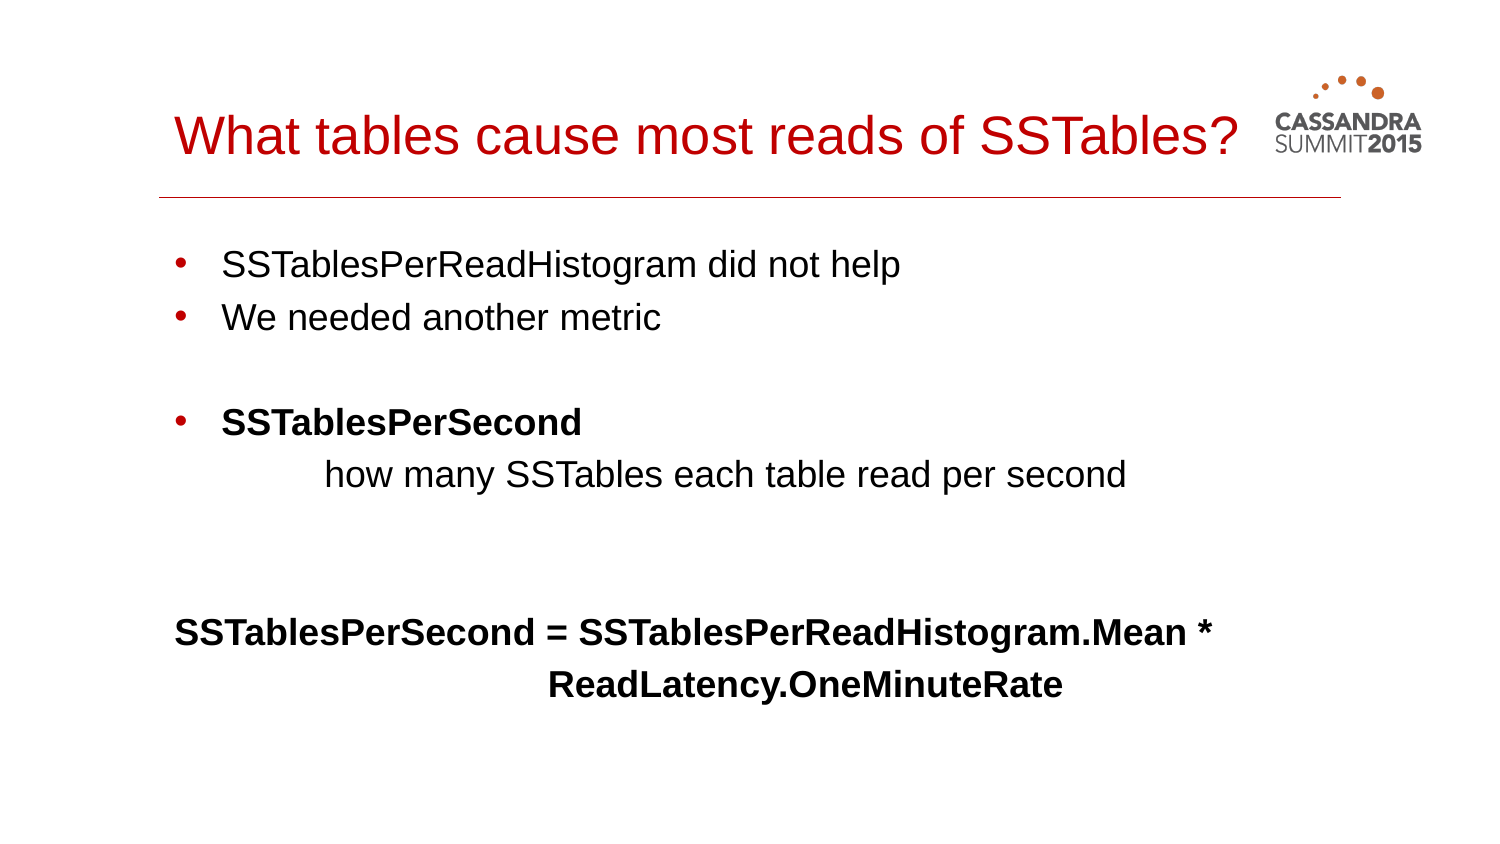

# What tables cause most reads of SSTables?
SSTablesPerReadHistogram did not help
We needed another metric

SSTablesPerSecond
	how many SSTables each table read per second

SSTablesPerSecond = SSTablesPerReadHistogram.Mean *
		       ReadLatency.OneMinuteRate